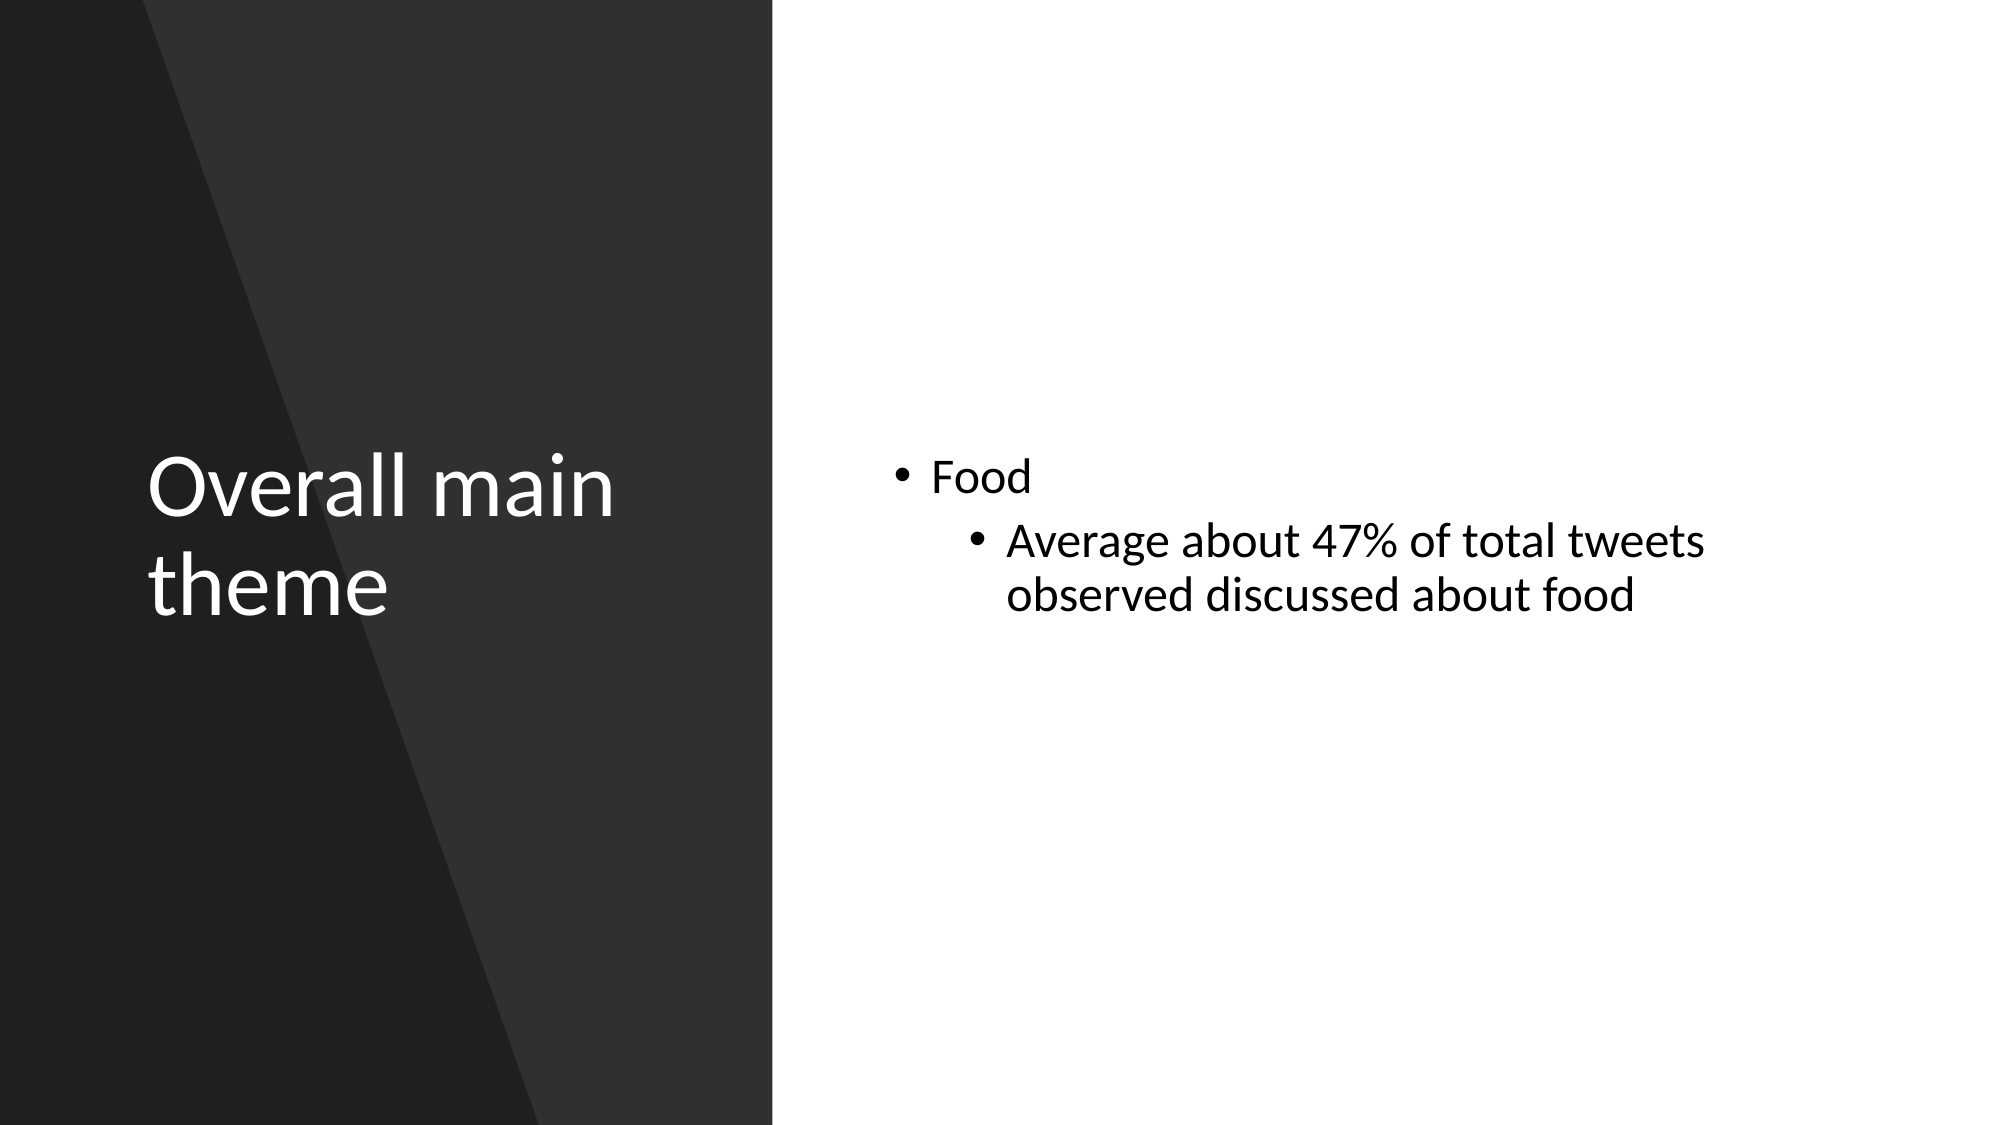

# Overall main theme
Food
Average about 47% of total tweets observed discussed about food